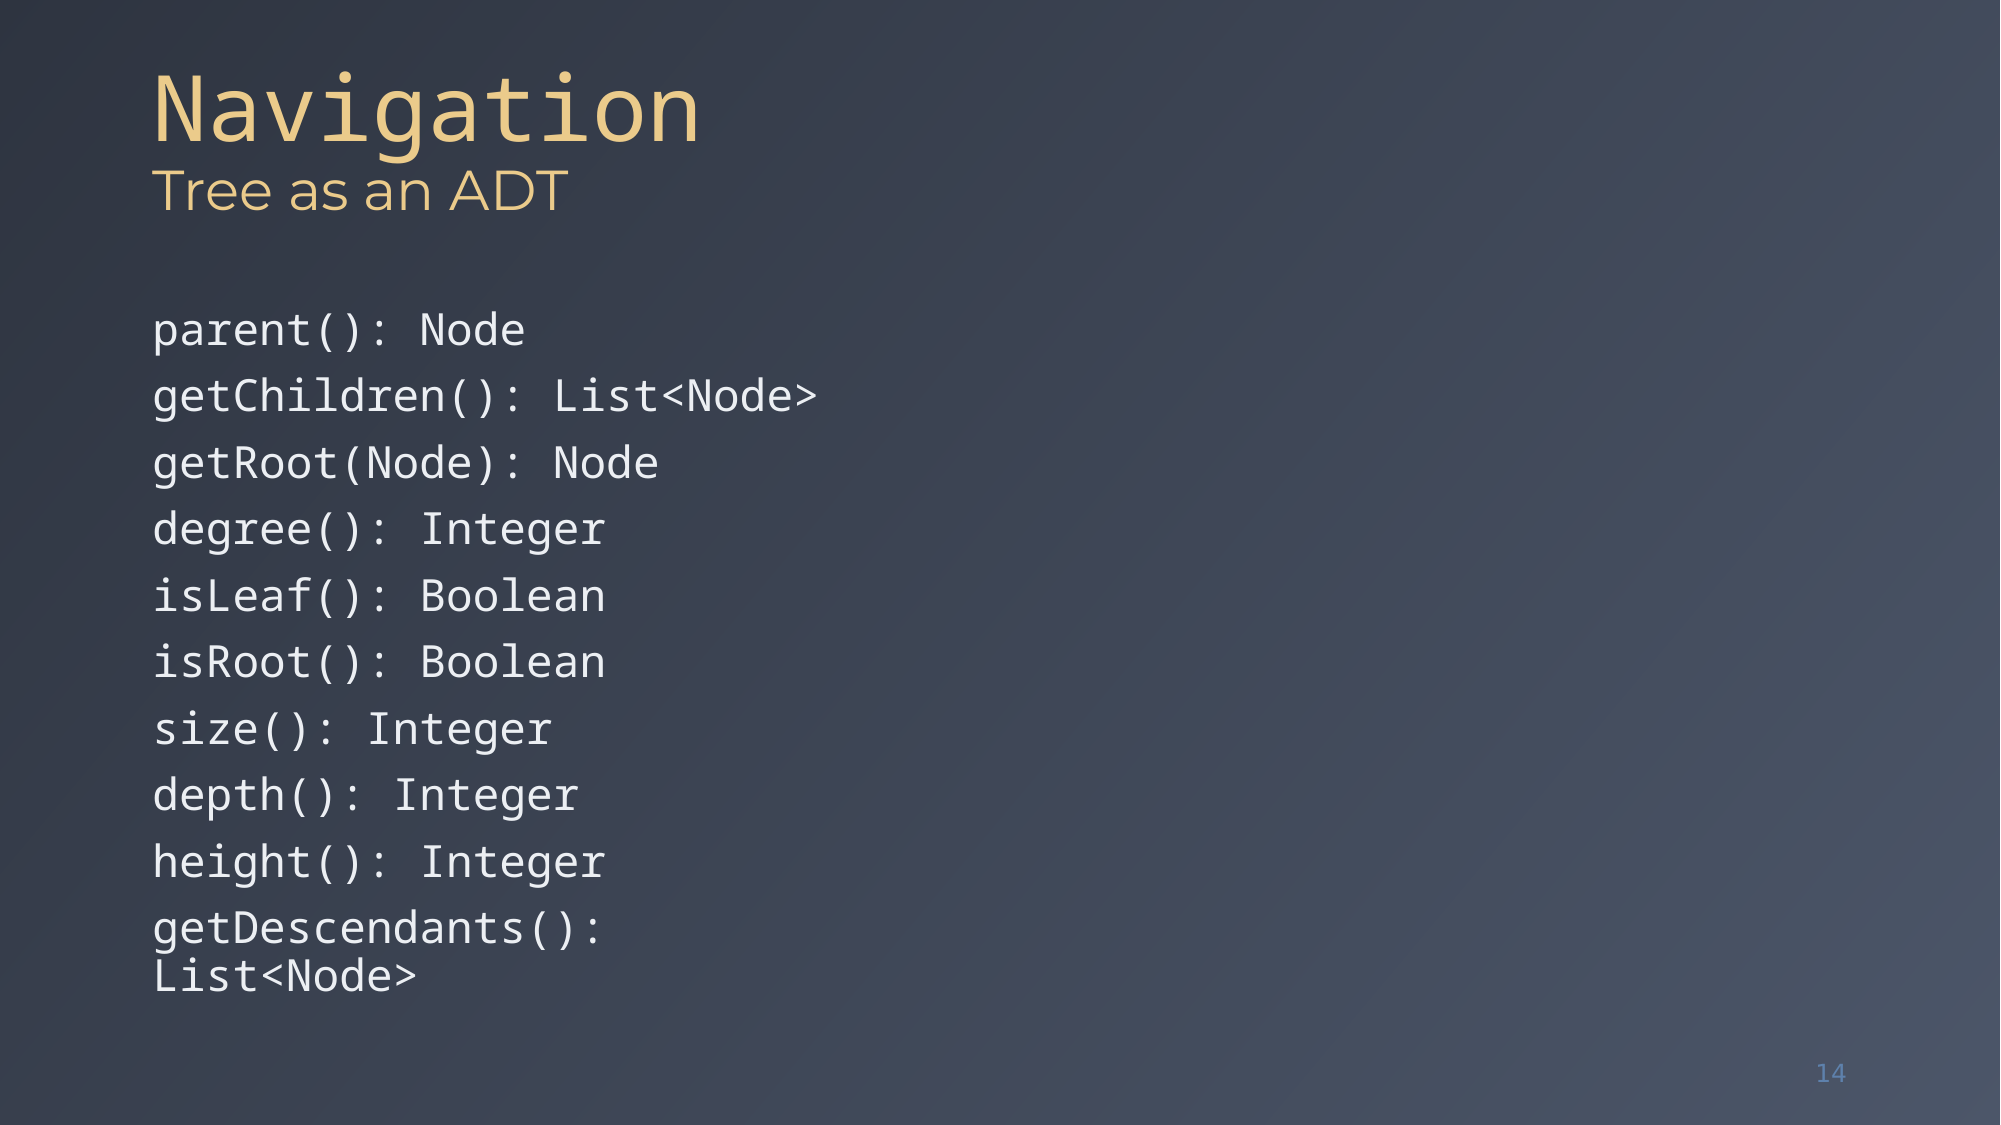

# Navigation Tree as an ADT
parent(): Node
getChildren(): List<Node>
getRoot(Node): Node
degree(): Integer
isLeaf(): Boolean
isRoot(): Boolean
size(): Integer
depth(): Integer
height(): Integer
getDescendants(): List<Node>
14